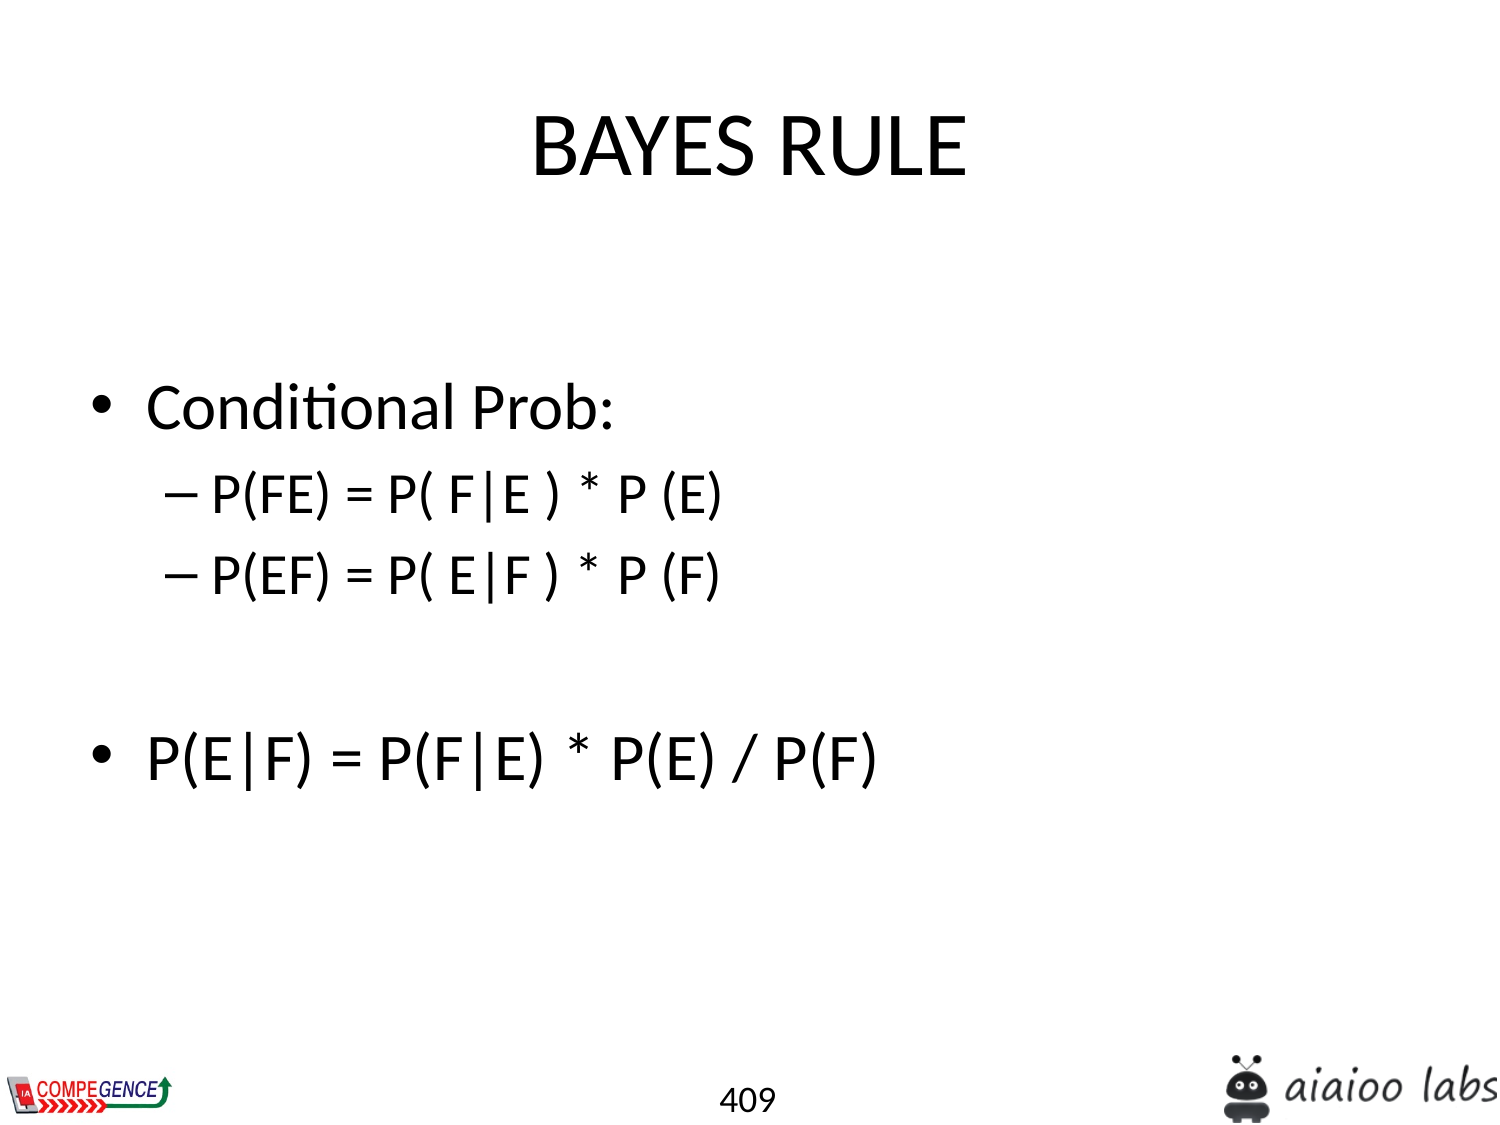

# BAYES RULE

Conditional Prob:
P(FE) = P( F|E ) * P (E)
P(EF) = P( E|F ) * P (F)

P(E|F) = P(F|E) * P(E) / P(F)